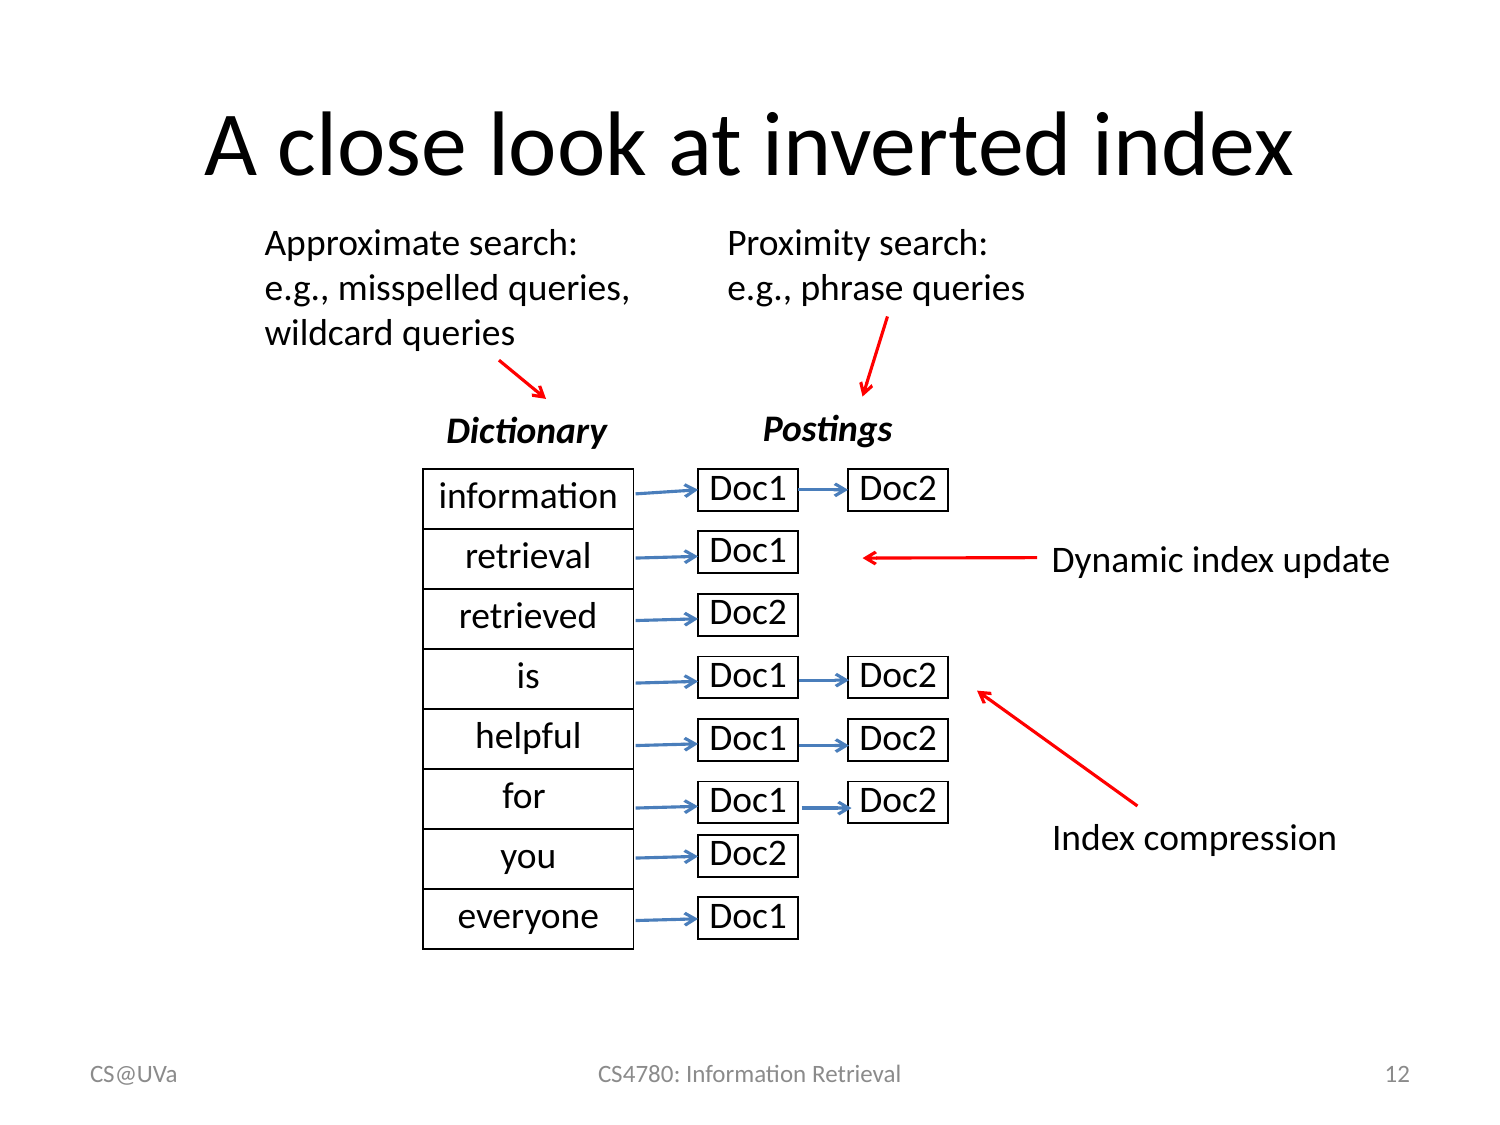

# A close look at inverted index
Approximate search:
e.g., misspelled queries, wildcard queries
Proximity search:
e.g., phrase queries
Postings
Dictionary
| information |
| --- |
| retrieval |
| retrieved |
| is |
| helpful |
| for |
| you |
| everyone |
| Doc1 |
| --- |
| Doc2 |
| --- |
Dynamic index update
| Doc1 |
| --- |
| Doc2 |
| --- |
| Doc1 |
| --- |
| Doc2 |
| --- |
Index compression
| Doc1 |
| --- |
| Doc2 |
| --- |
| Doc1 |
| --- |
| Doc2 |
| --- |
| Doc2 |
| --- |
| Doc1 |
| --- |
CS@UVa
CS4780: Information Retrieval
12